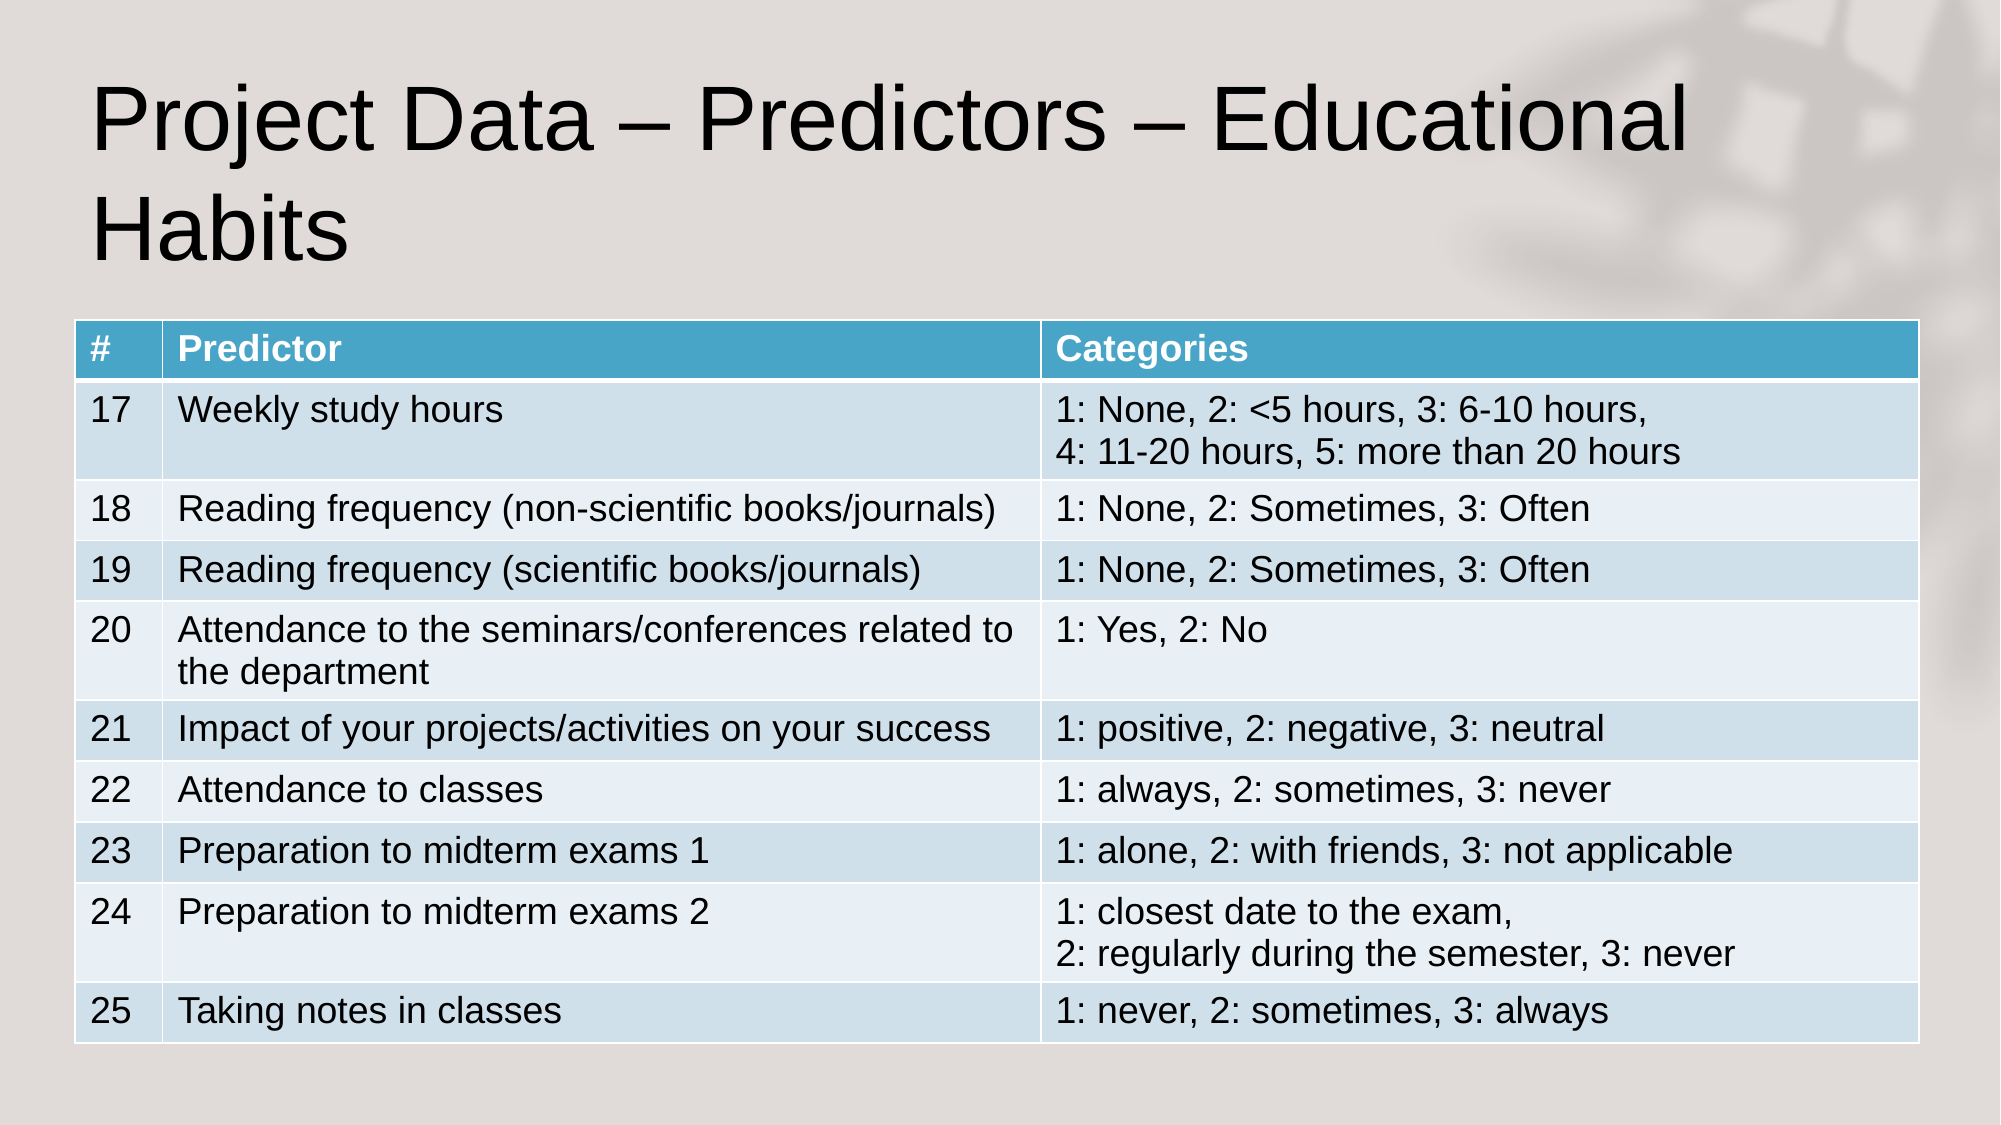

# Project Data – Predictors – Educational Habits
| # | Predictor | Categories |
| --- | --- | --- |
| 17 | Weekly study hours | 1: None, 2: <5 hours, 3: 6-10 hours, 4: 11-20 hours, 5: more than 20 hours |
| 18 | Reading frequency (non-scientific books/journals) | 1: None, 2: Sometimes, 3: Often |
| 19 | Reading frequency (scientific books/journals) | 1: None, 2: Sometimes, 3: Often |
| 20 | Attendance to the seminars/conferences related to the department | 1: Yes, 2: No |
| 21 | Impact of your projects/activities on your success | 1: positive, 2: negative, 3: neutral |
| 22 | Attendance to classes | 1: always, 2: sometimes, 3: never |
| 23 | Preparation to midterm exams 1 | 1: alone, 2: with friends, 3: not applicable |
| 24 | Preparation to midterm exams 2 | 1: closest date to the exam, 2: regularly during the semester, 3: never |
| 25 | Taking notes in classes | 1: never, 2: sometimes, 3: always |